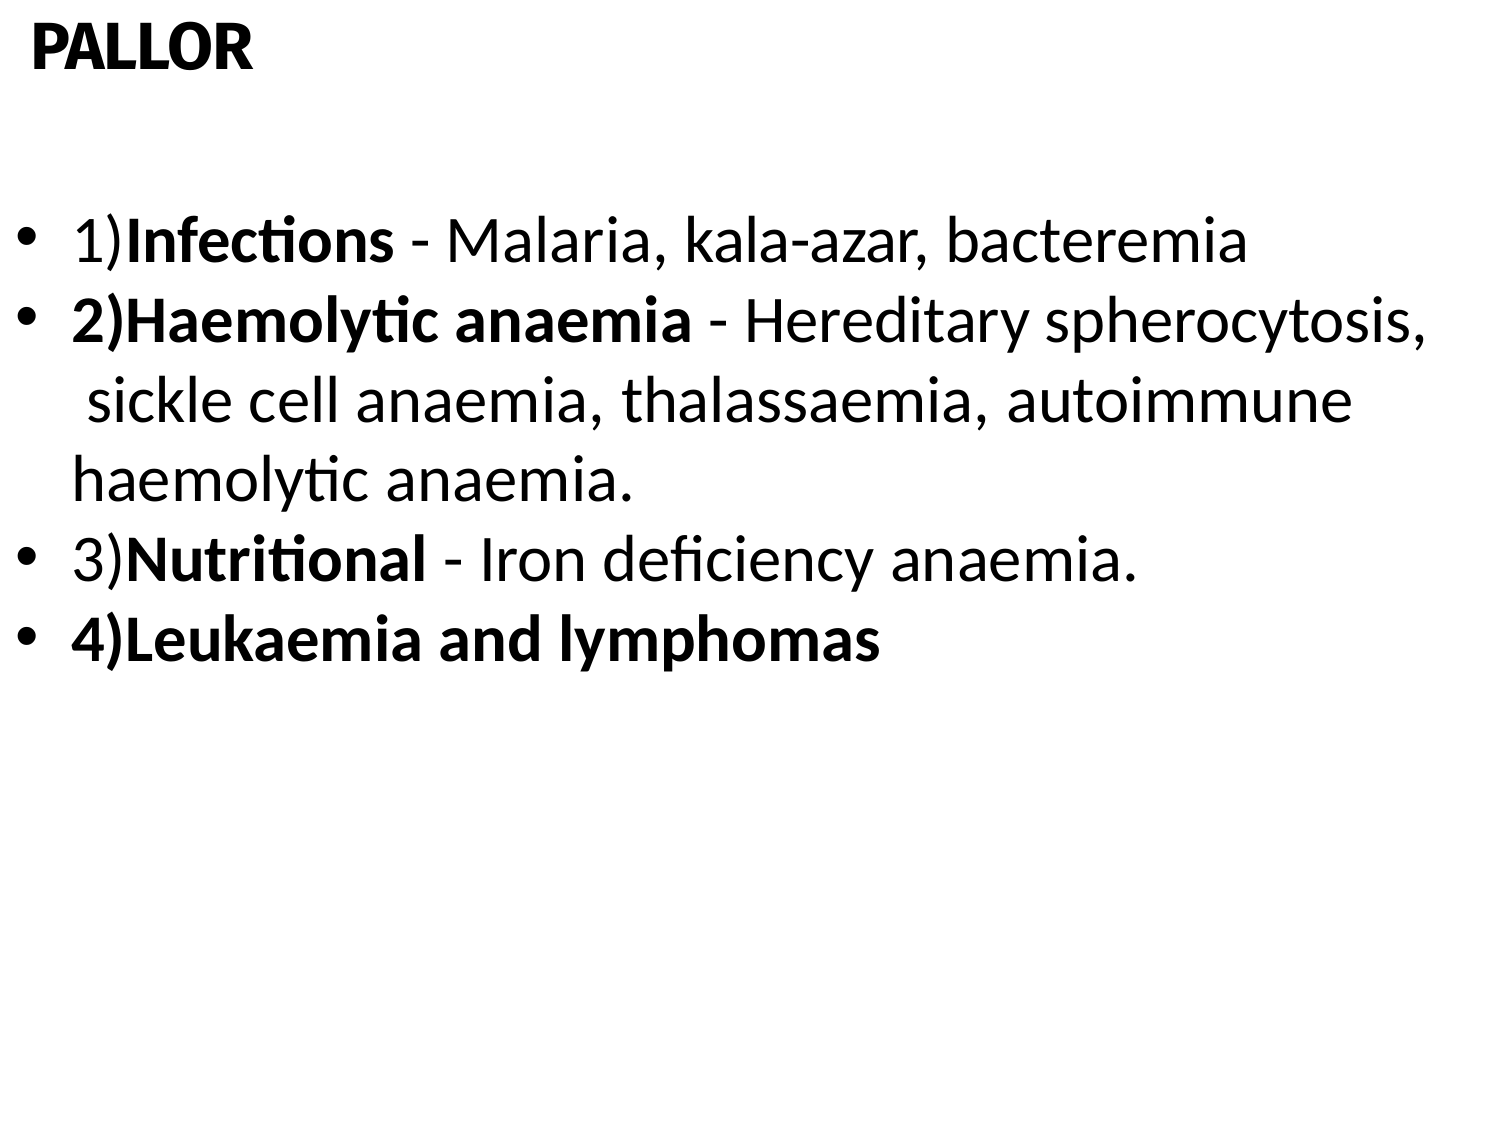

# PALLOR –
1)Infections - Malaria, kala-azar, bacteremia
2)Haemolytic anaemia - Hereditary spherocytosis,  sickle cell anaemia, thalassaemia, autoimmune  haemolytic anaemia.
3)Nutritional - Iron deficiency anaemia.
4)Leukaemia and lymphomas